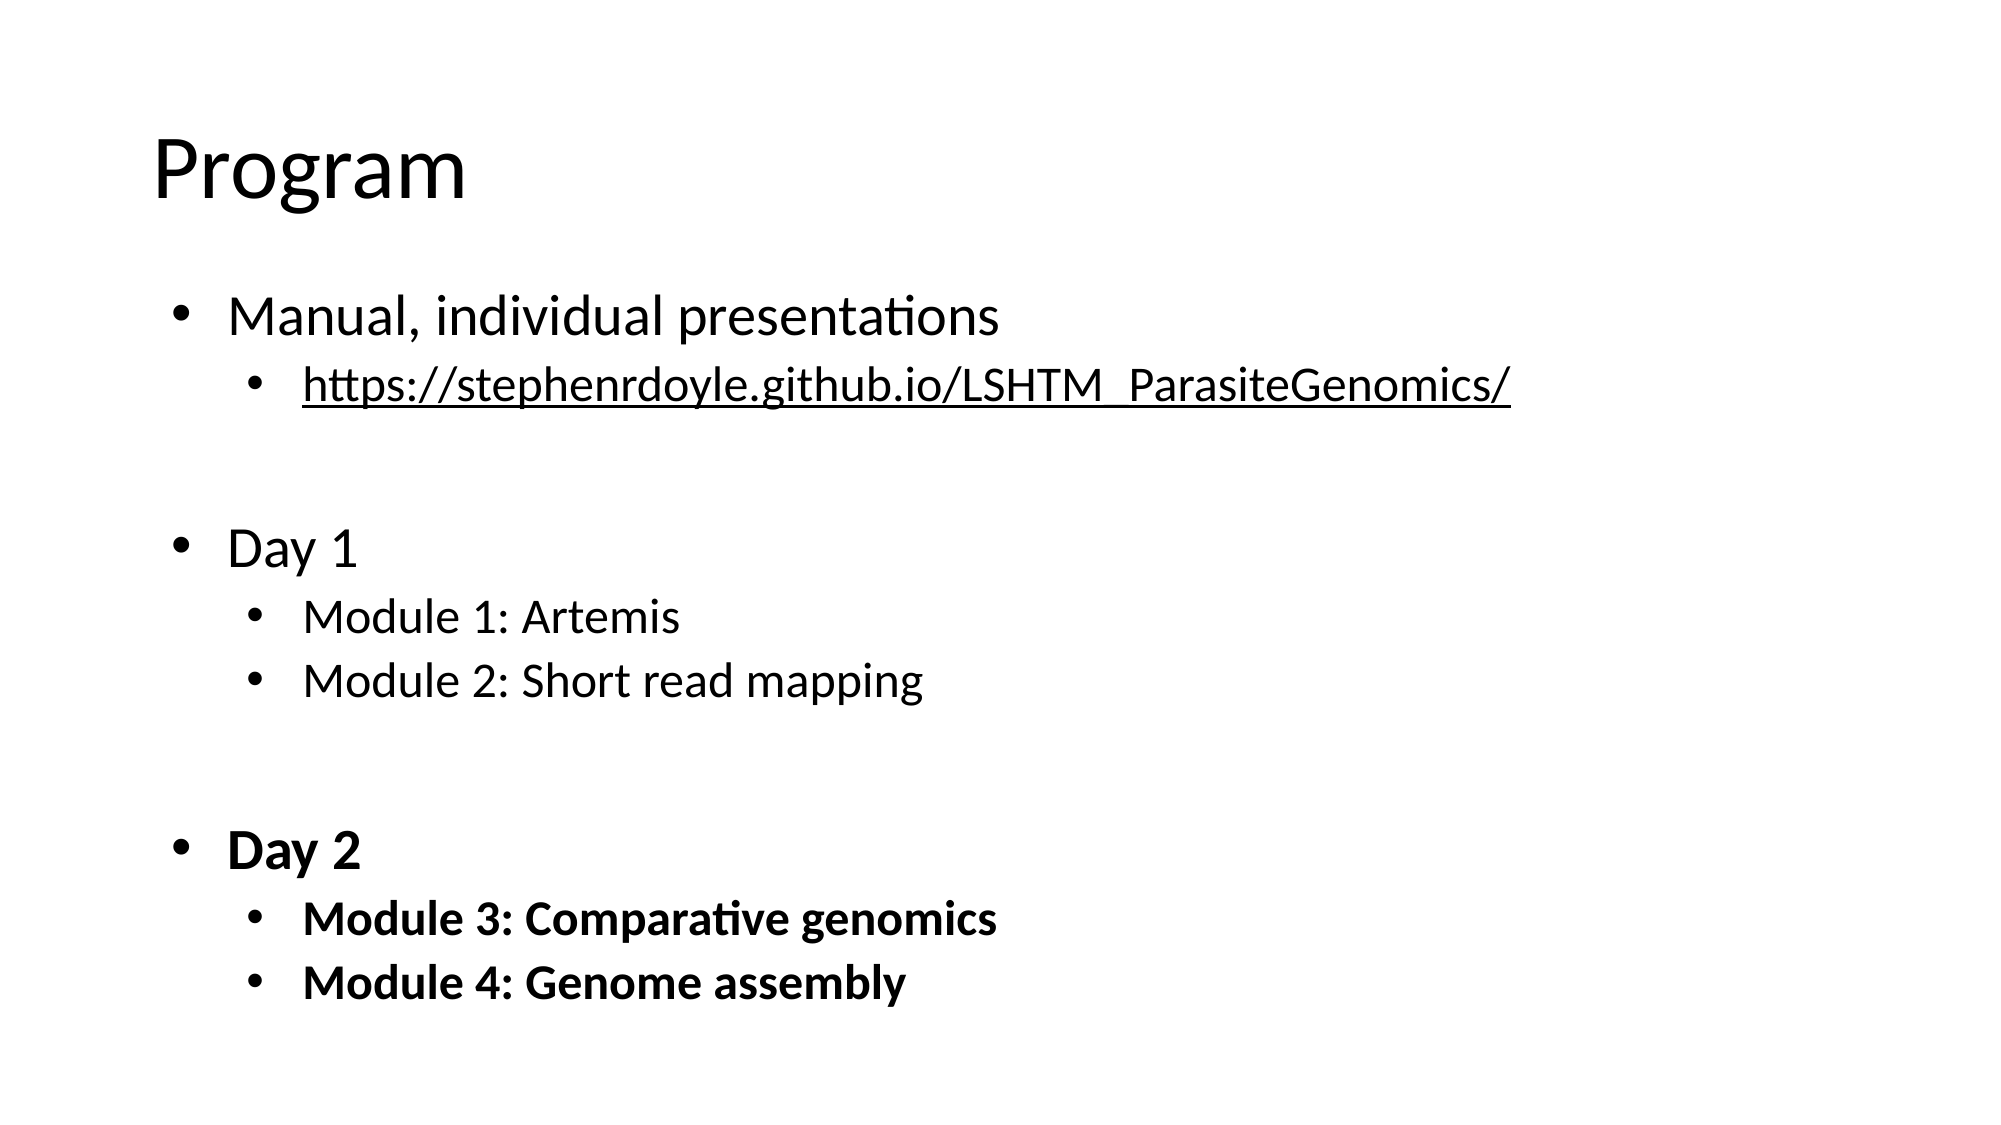

# Program
Manual, individual presentations
https://stephenrdoyle.github.io/LSHTM_ParasiteGenomics/

Day 1
Module 1: Artemis
Module 2: Short read mapping

Day 2
Module 3: Comparative genomics
Module 4: Genome assembly